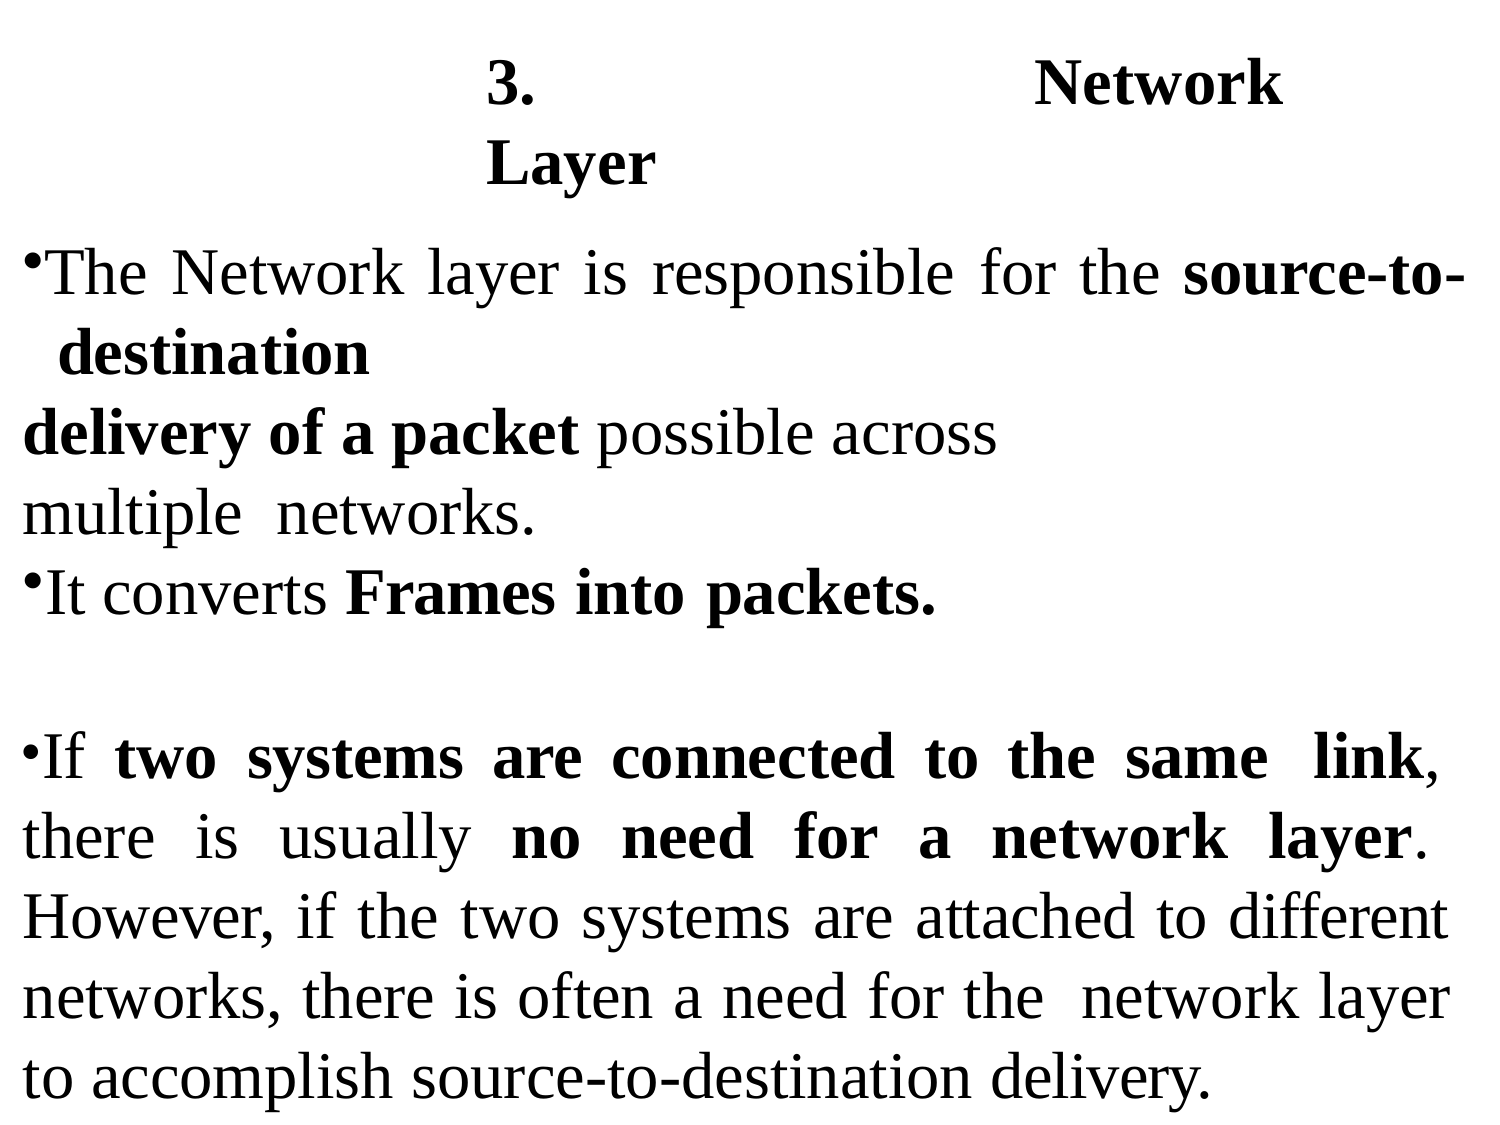

3.	Network Layer
The Network layer is responsible for the source-to-  destination
delivery of a packet possible across multiple  networks.
It converts Frames into packets.

If two systems are connected to the same link,  there is usually no need for a network layer.  However, if the two systems are attached to different  networks, there is often a need for the network layer  to accomplish source-to-destination delivery.